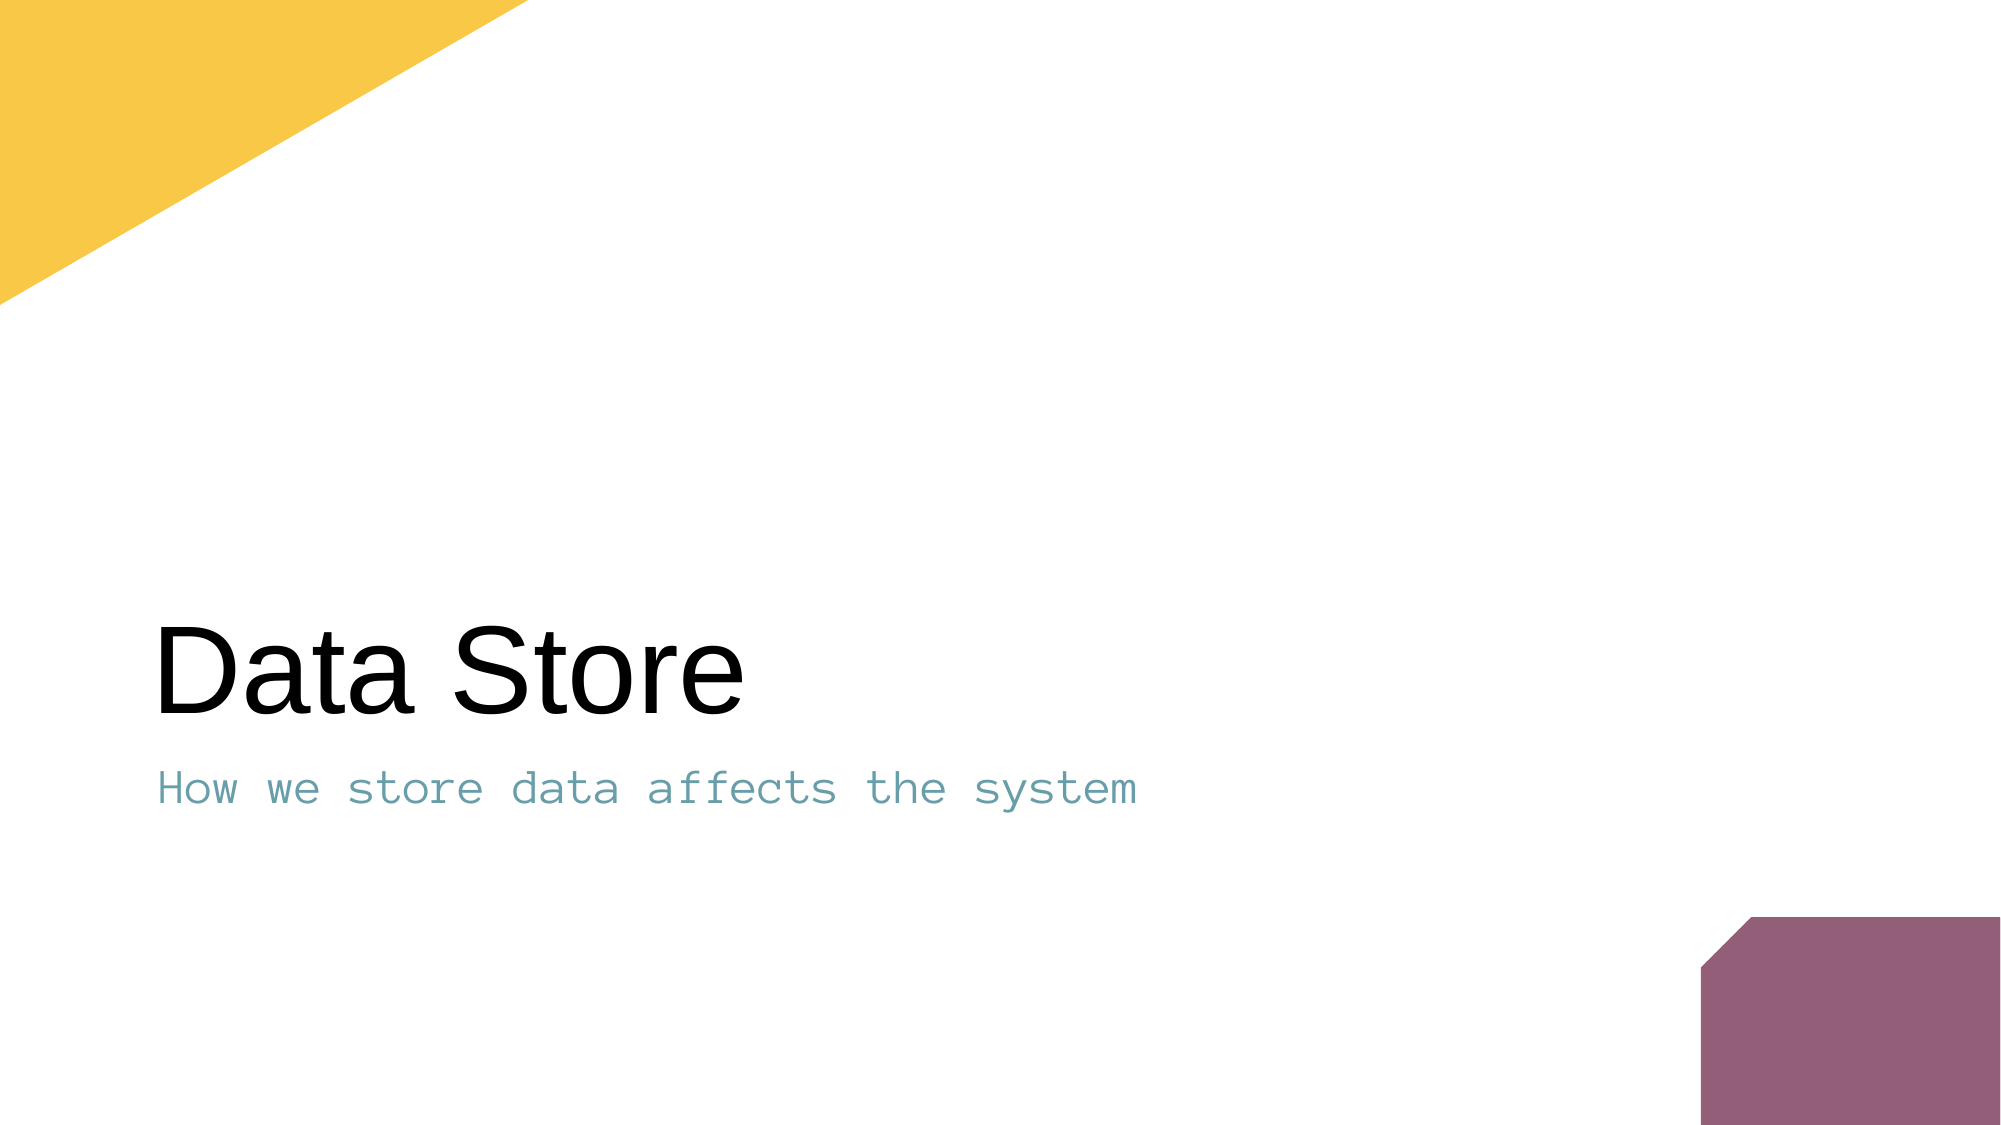

# Data Store
How we store data affects the system